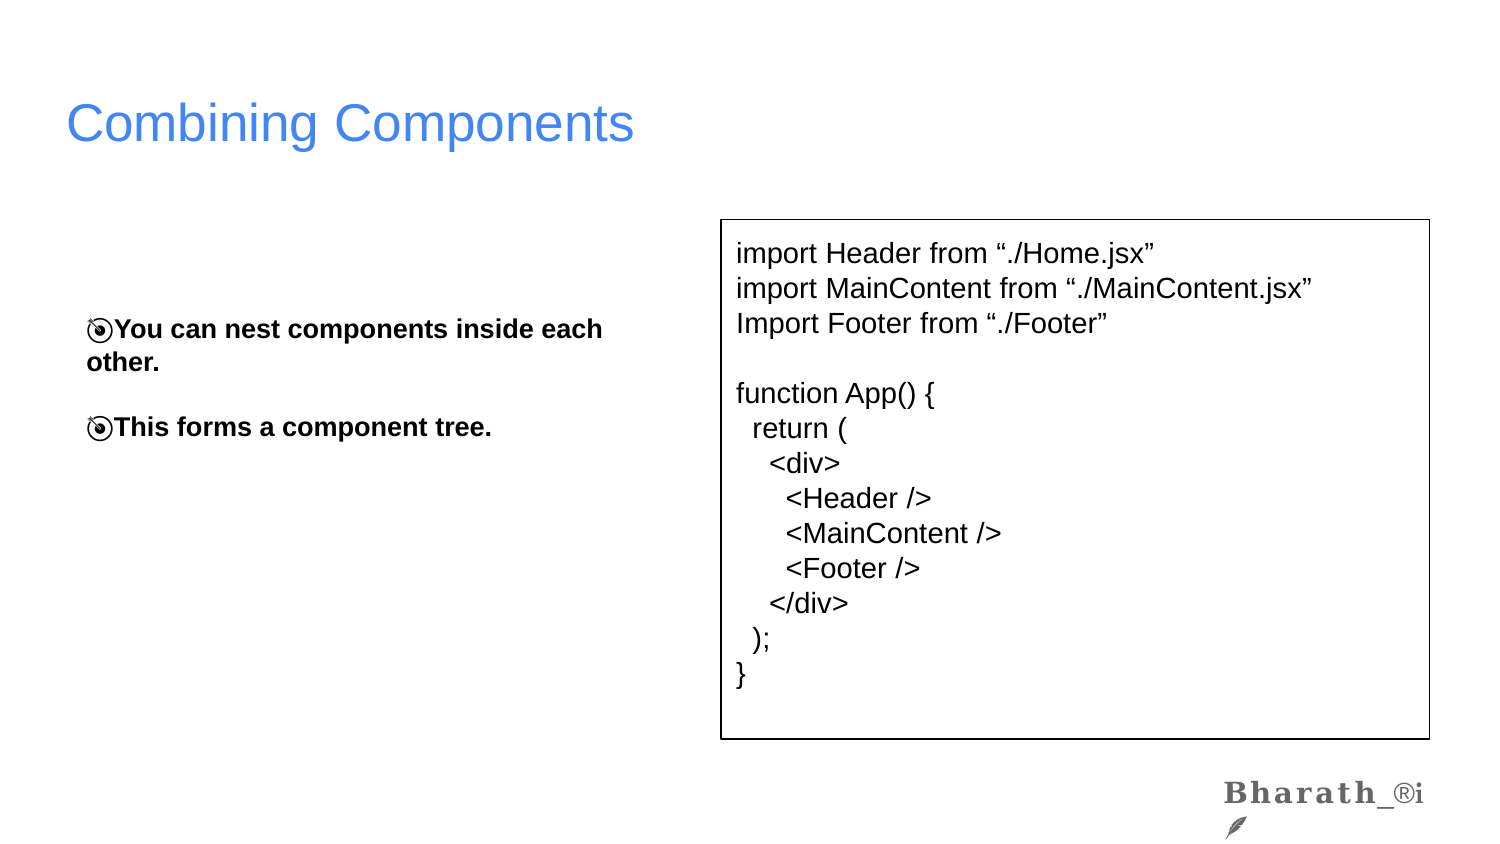

# Combining Components
import Header from “./Home.jsx”
import MainContent from “./MainContent.jsx”
Import Footer from “./Footer”

function App() {
  return (
    <div>
      <Header />
      <MainContent />
      <Footer />
    </div>
  );
}

🎯You can nest components inside each other.
🎯This forms a component tree.
𝐁𝐡𝐚𝐫𝐚𝐭𝐡_®️𝐢 🪶